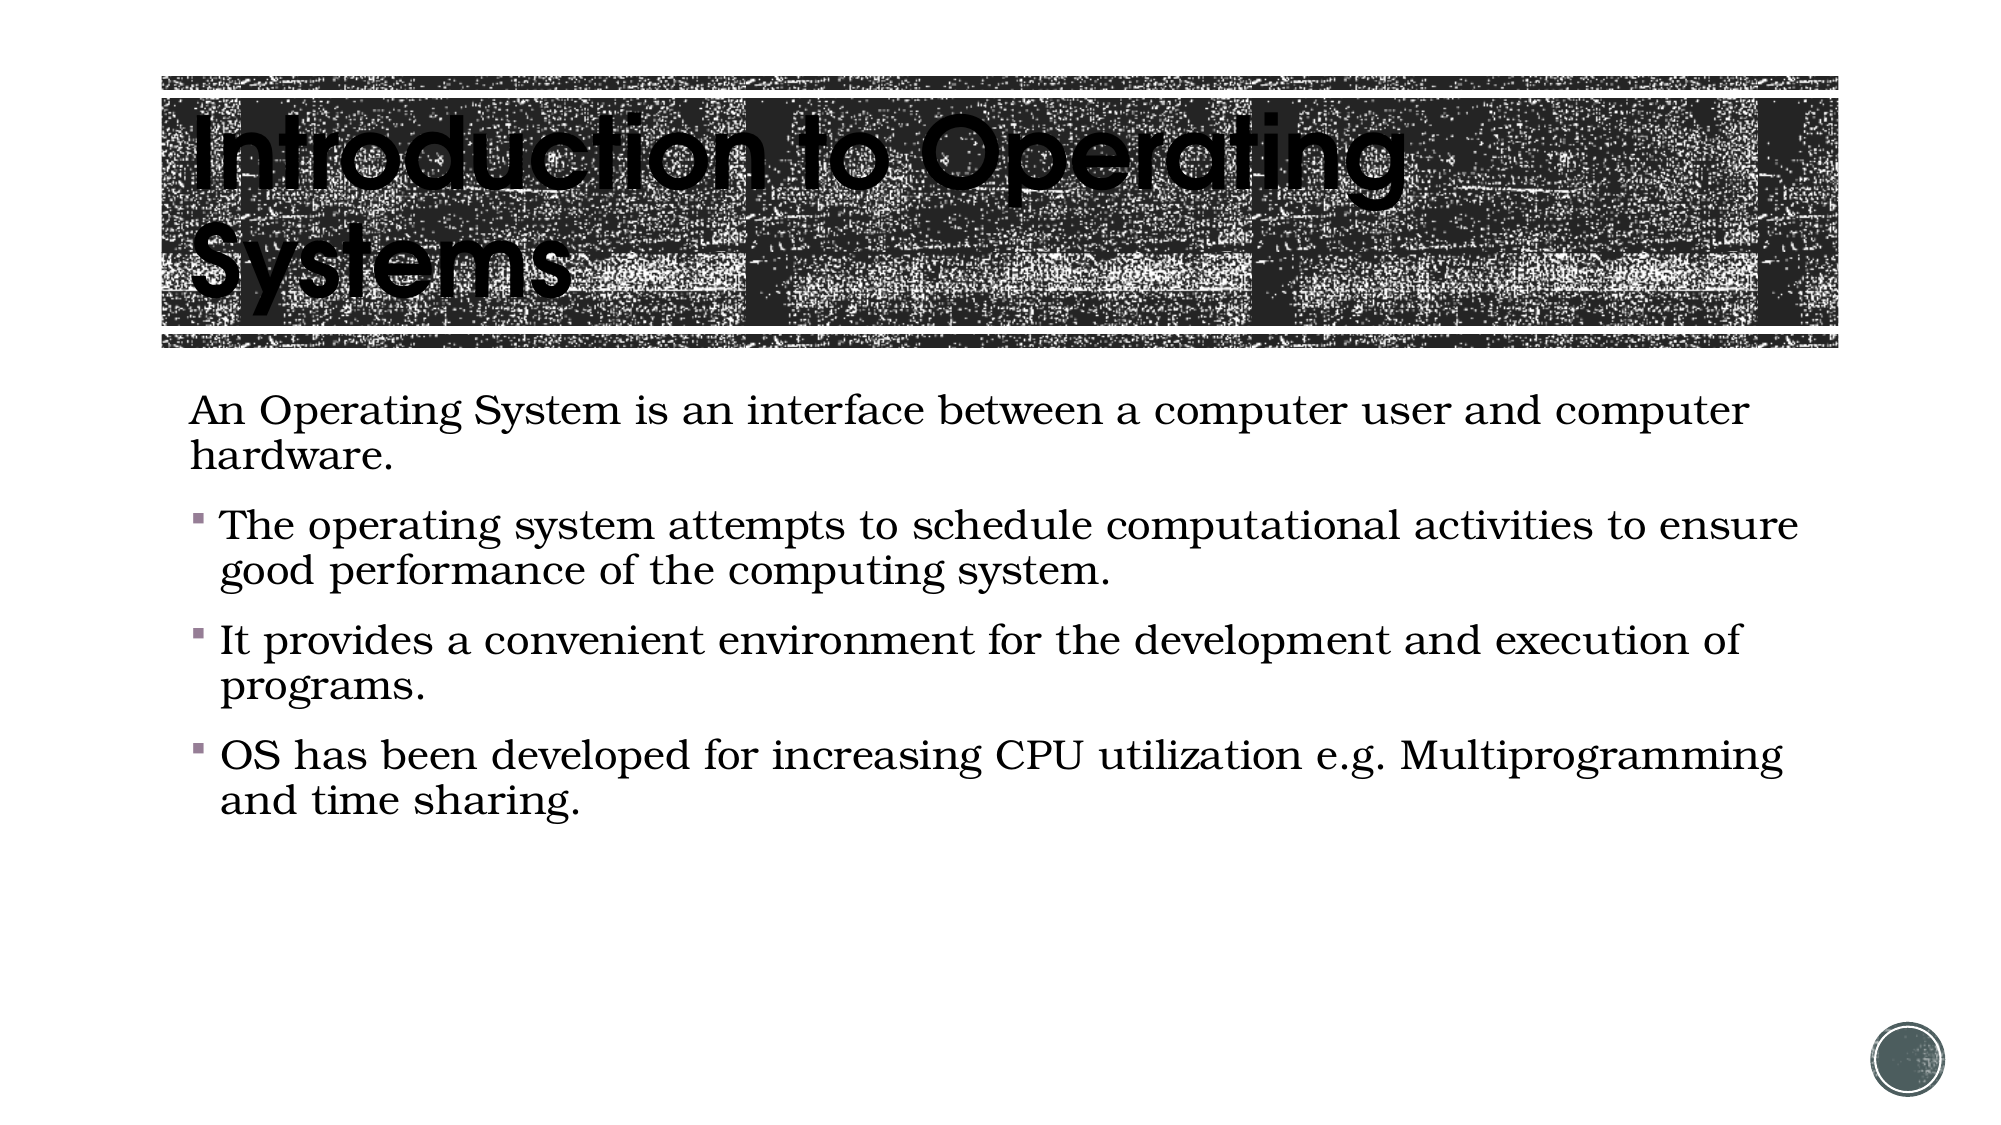

# Introduction to Operating Systems

An Operating System is an interface between a computer user and computer hardware.
The operating system attempts to schedule computational activities to ensure good performance of the computing system.
It provides a convenient environment for the development and execution of programs.
OS has been developed for increasing CPU utilization e.g. Multiprogramming and time sharing.